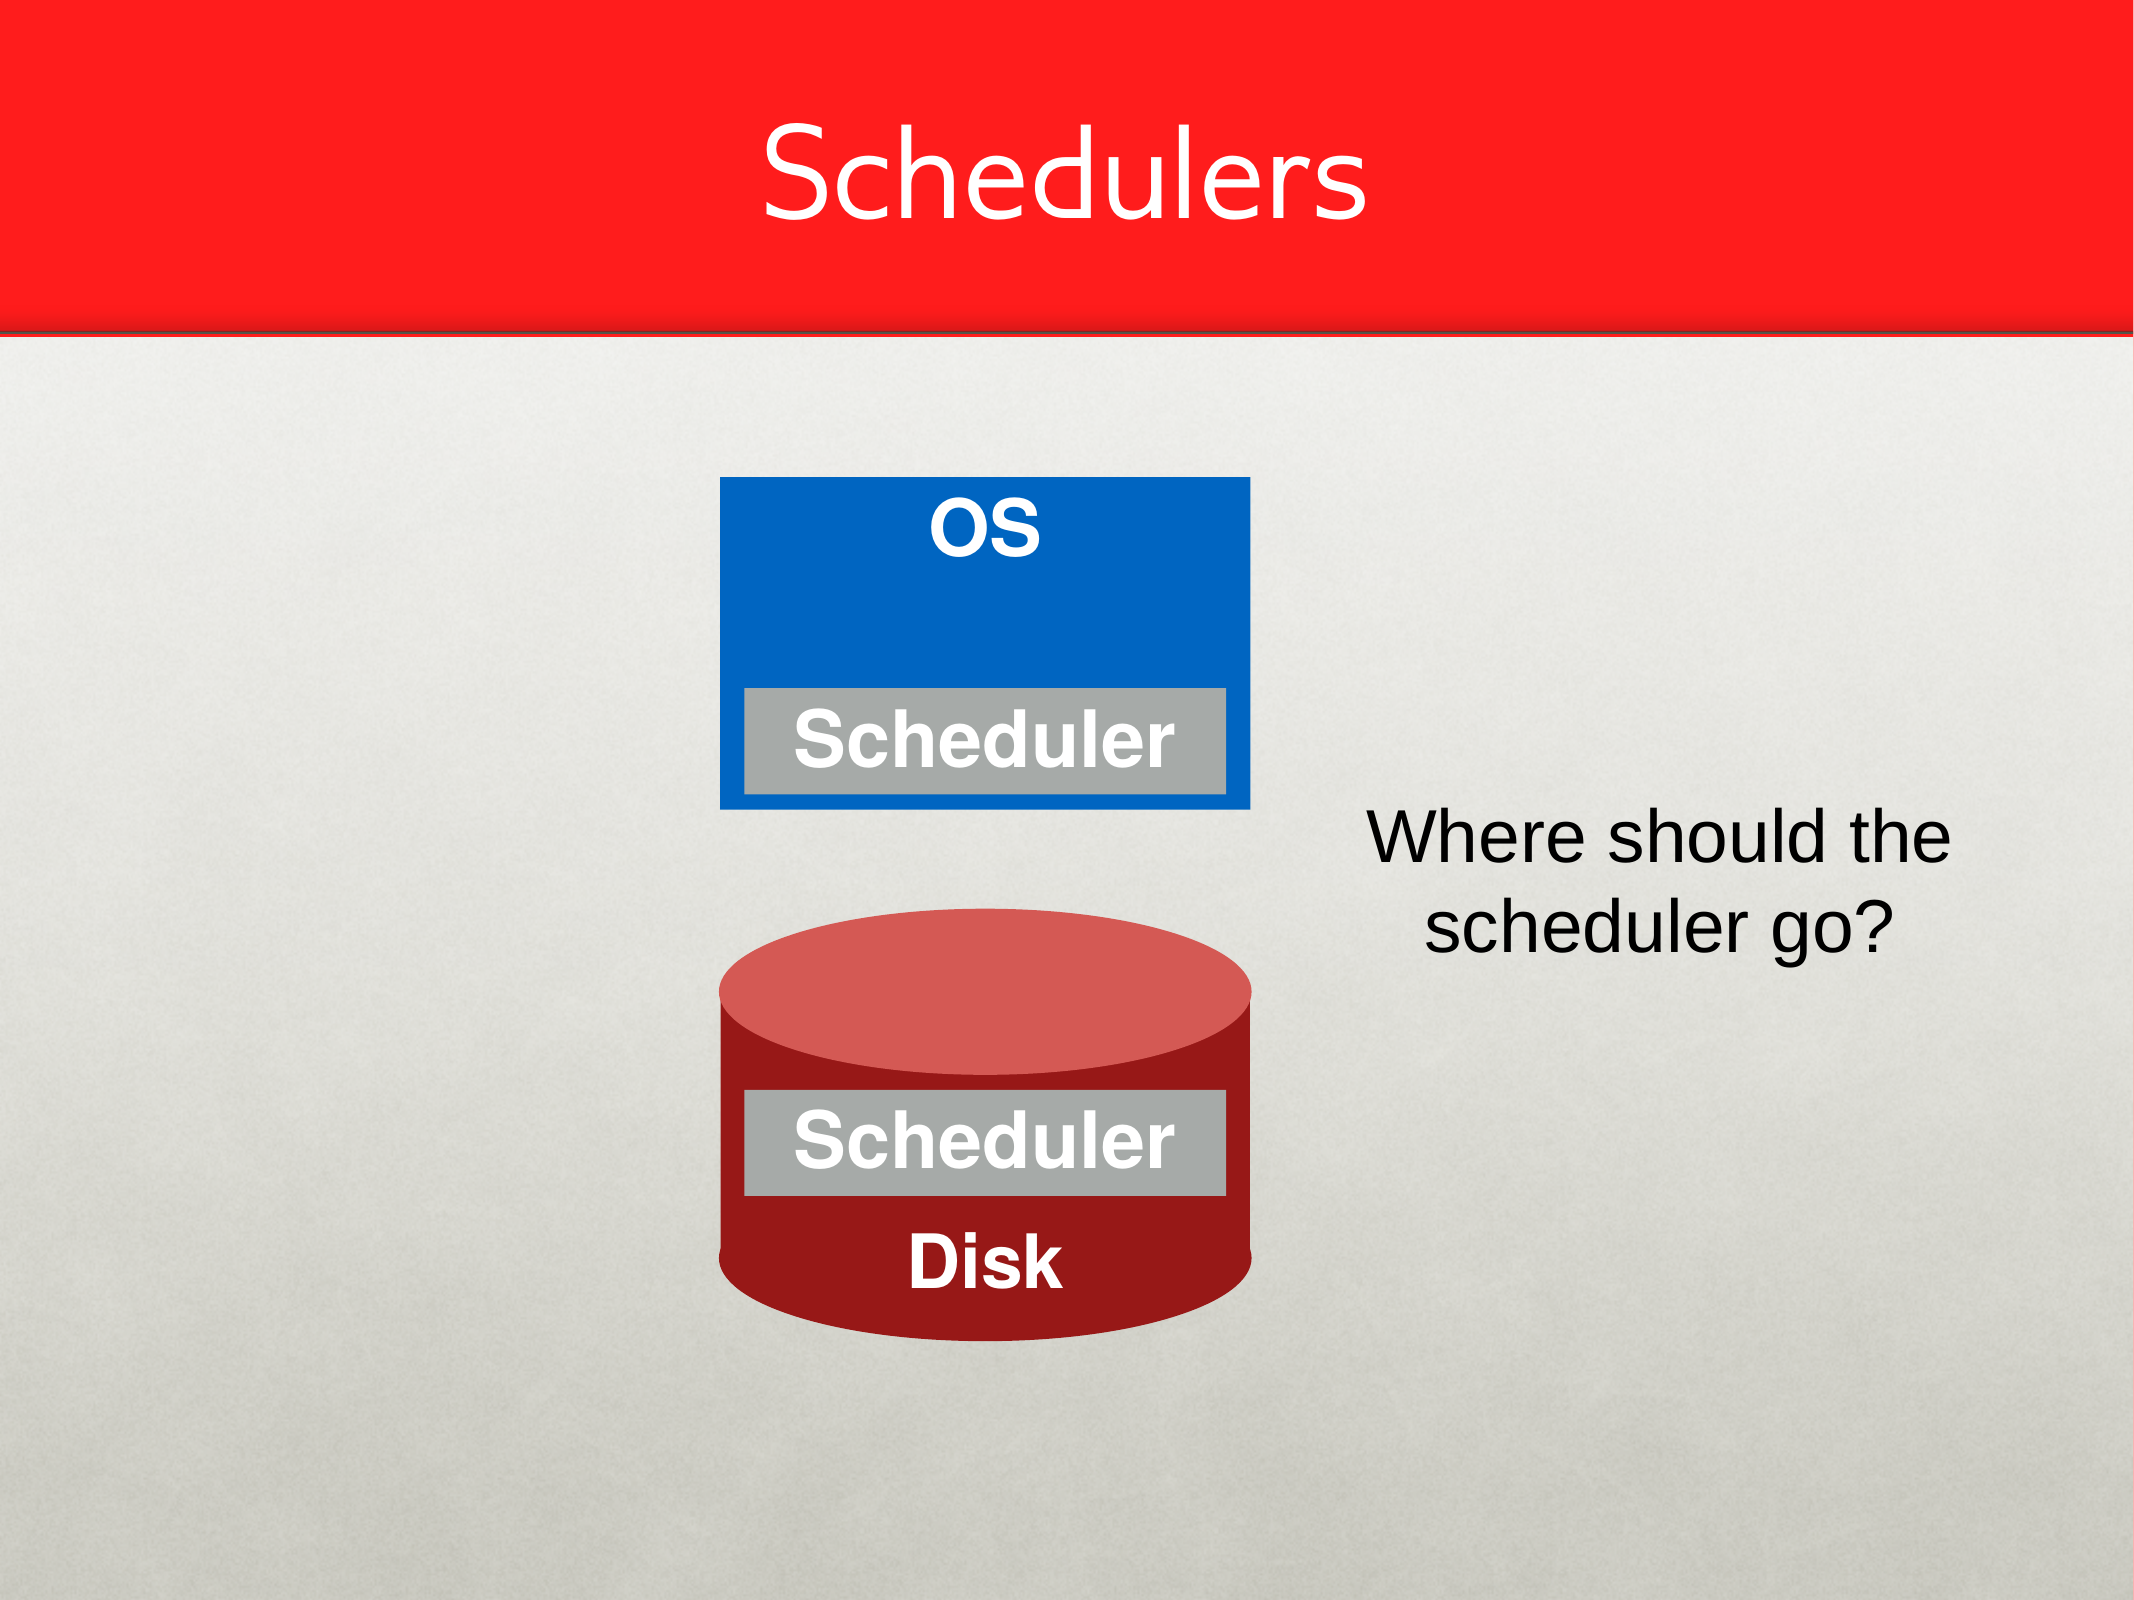

# Schedulers
OS
Scheduler
Where should the
scheduler go?

Scheduler
Disk